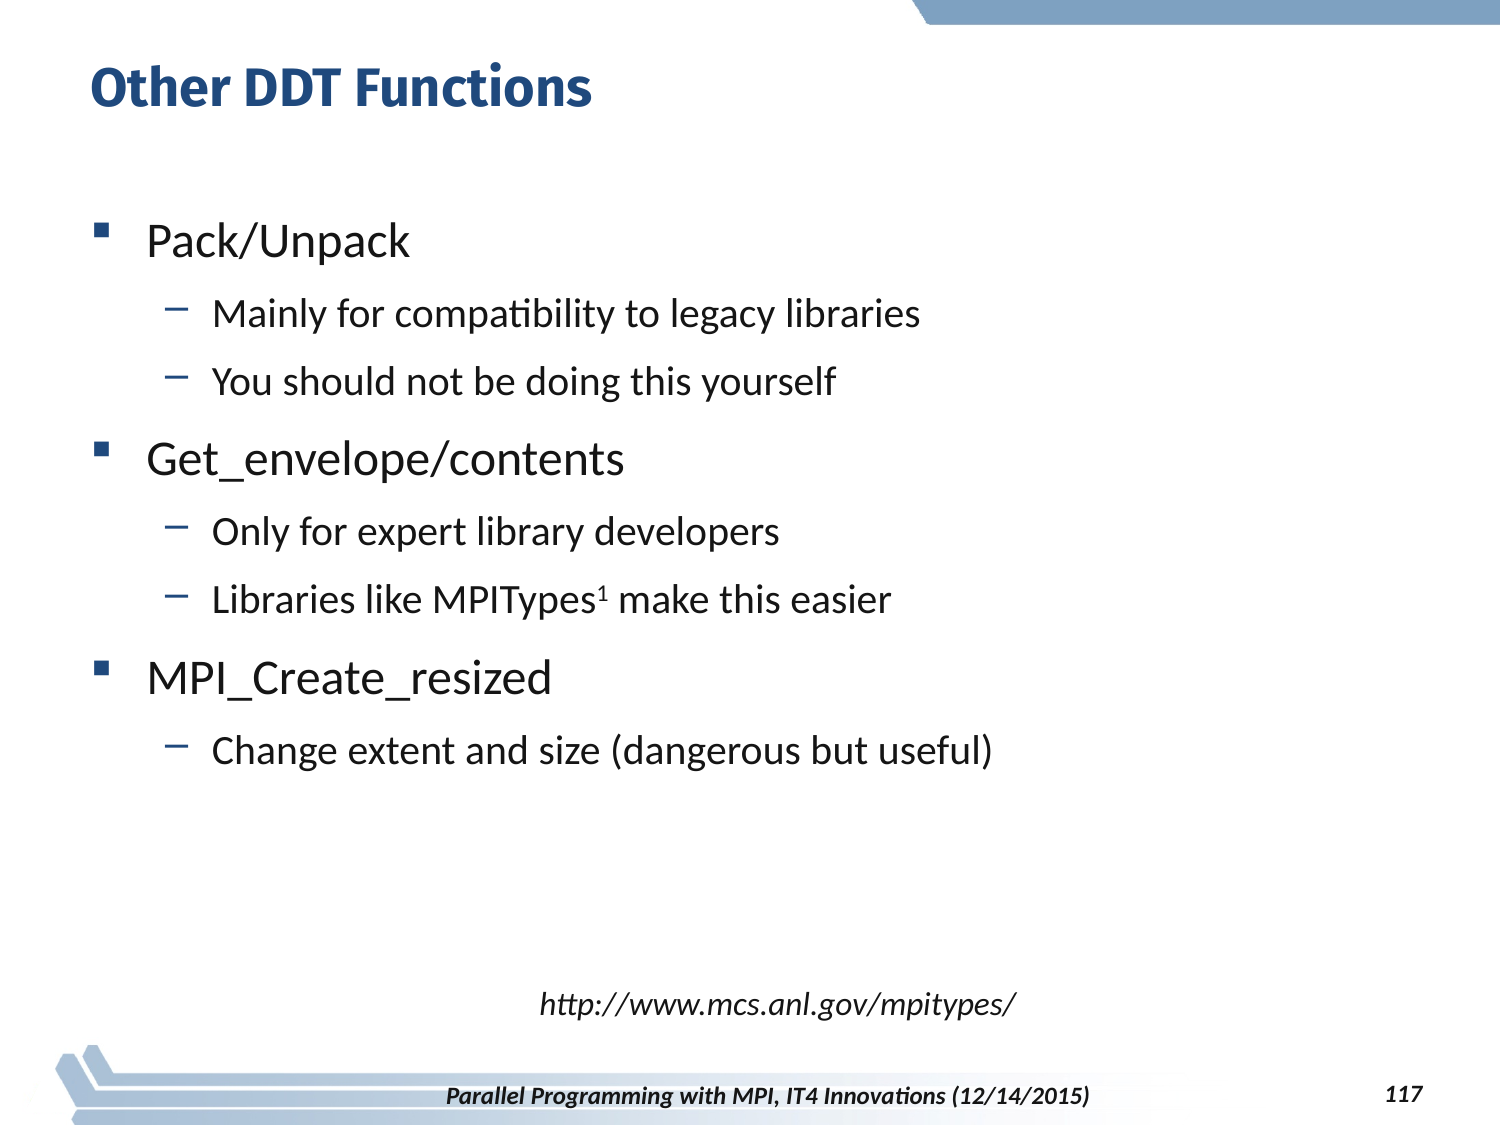

# Other DDT Functions
Pack/Unpack
Mainly for compatibility to legacy libraries
You should not be doing this yourself
Get_envelope/contents
Only for expert library developers
Libraries like MPITypes1 make this easier
MPI_Create_resized
Change extent and size (dangerous but useful)
http://www.mcs.anl.gov/mpitypes/
117
Parallel Programming with MPI, IT4 Innovations (12/14/2015)